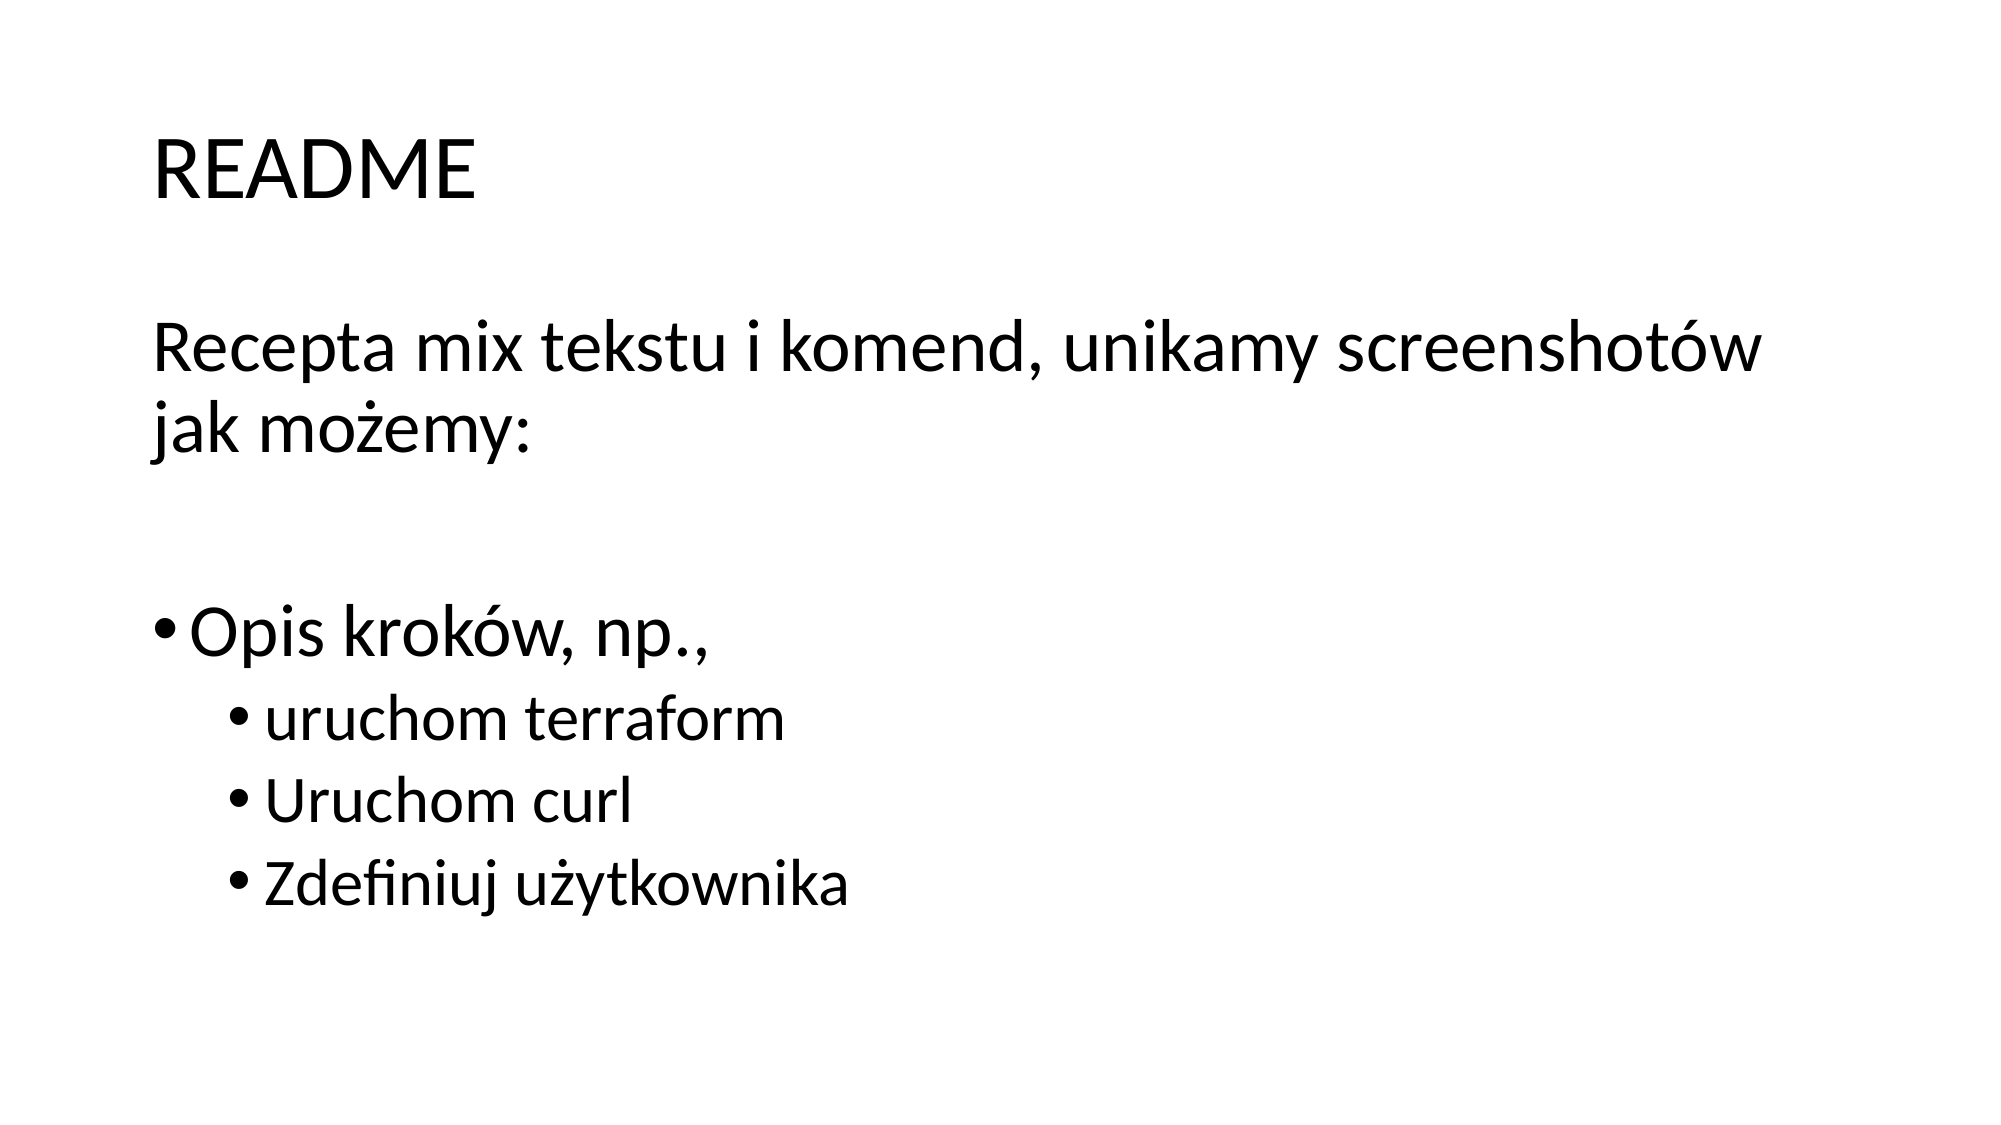

# README
Recepta mix tekstu i komend, unikamy screenshotów jak możemy:

Opis kroków, np.,
uruchom terraform
Uruchom curl
Zdefiniuj użytkownika